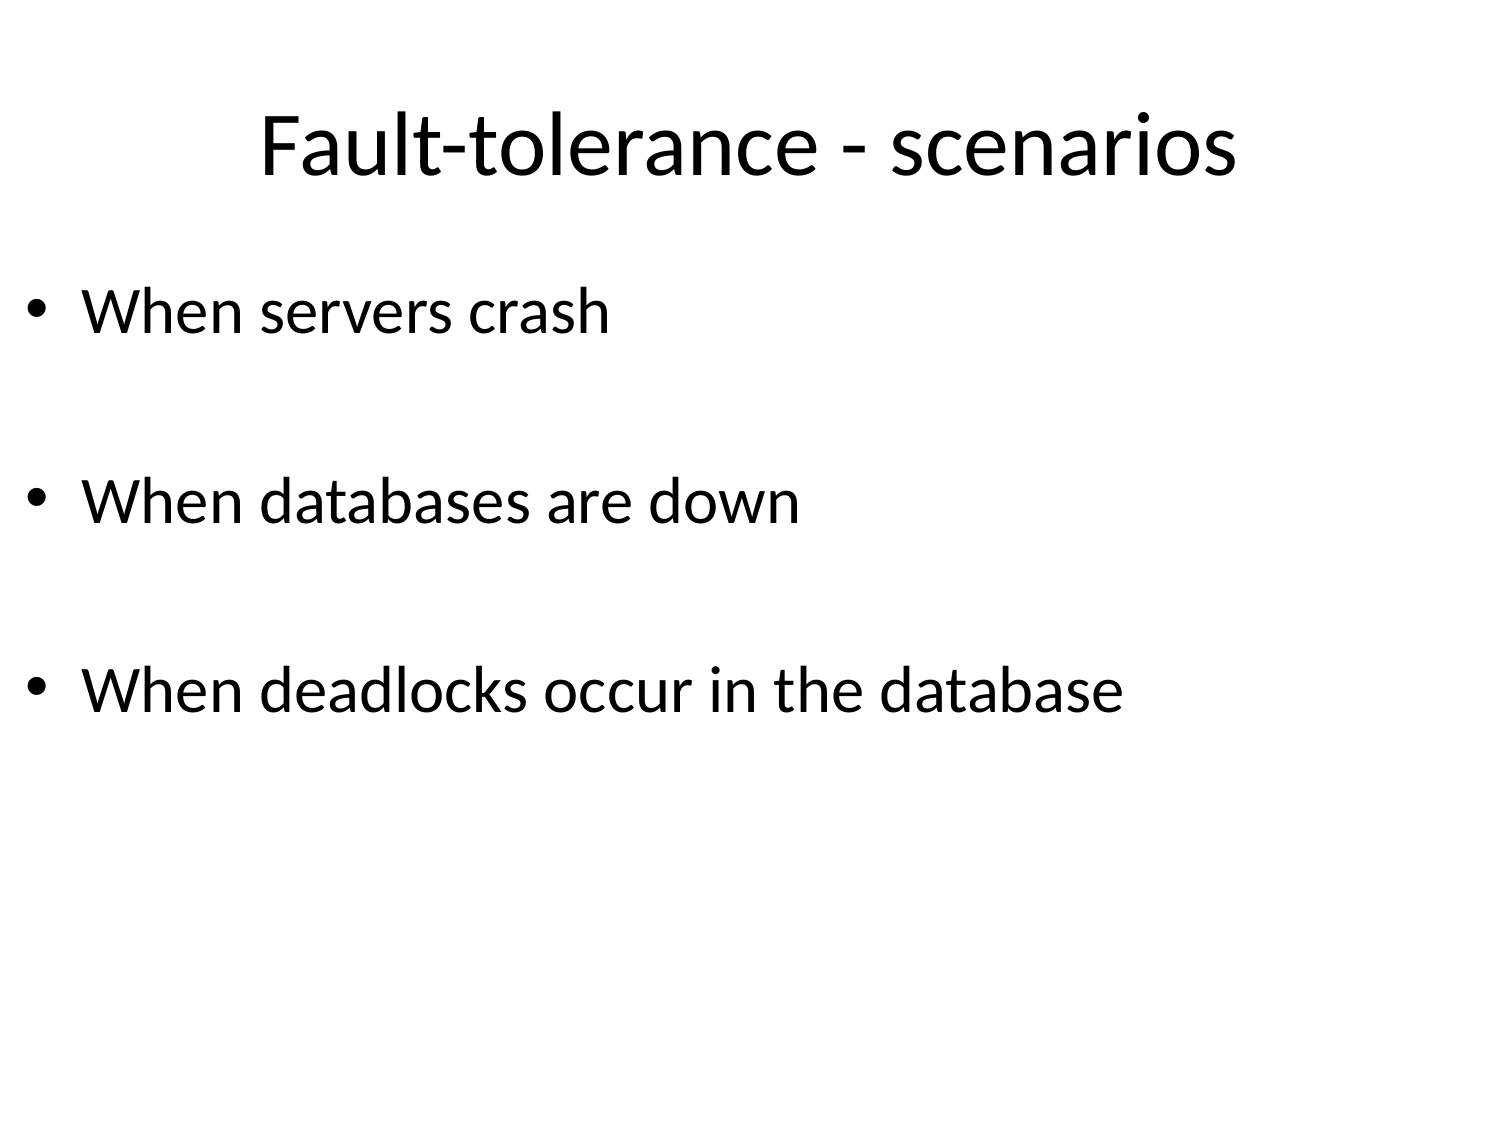

# Fault-tolerance - scenarios
When servers crash

When databases are down

When deadlocks occur in the database